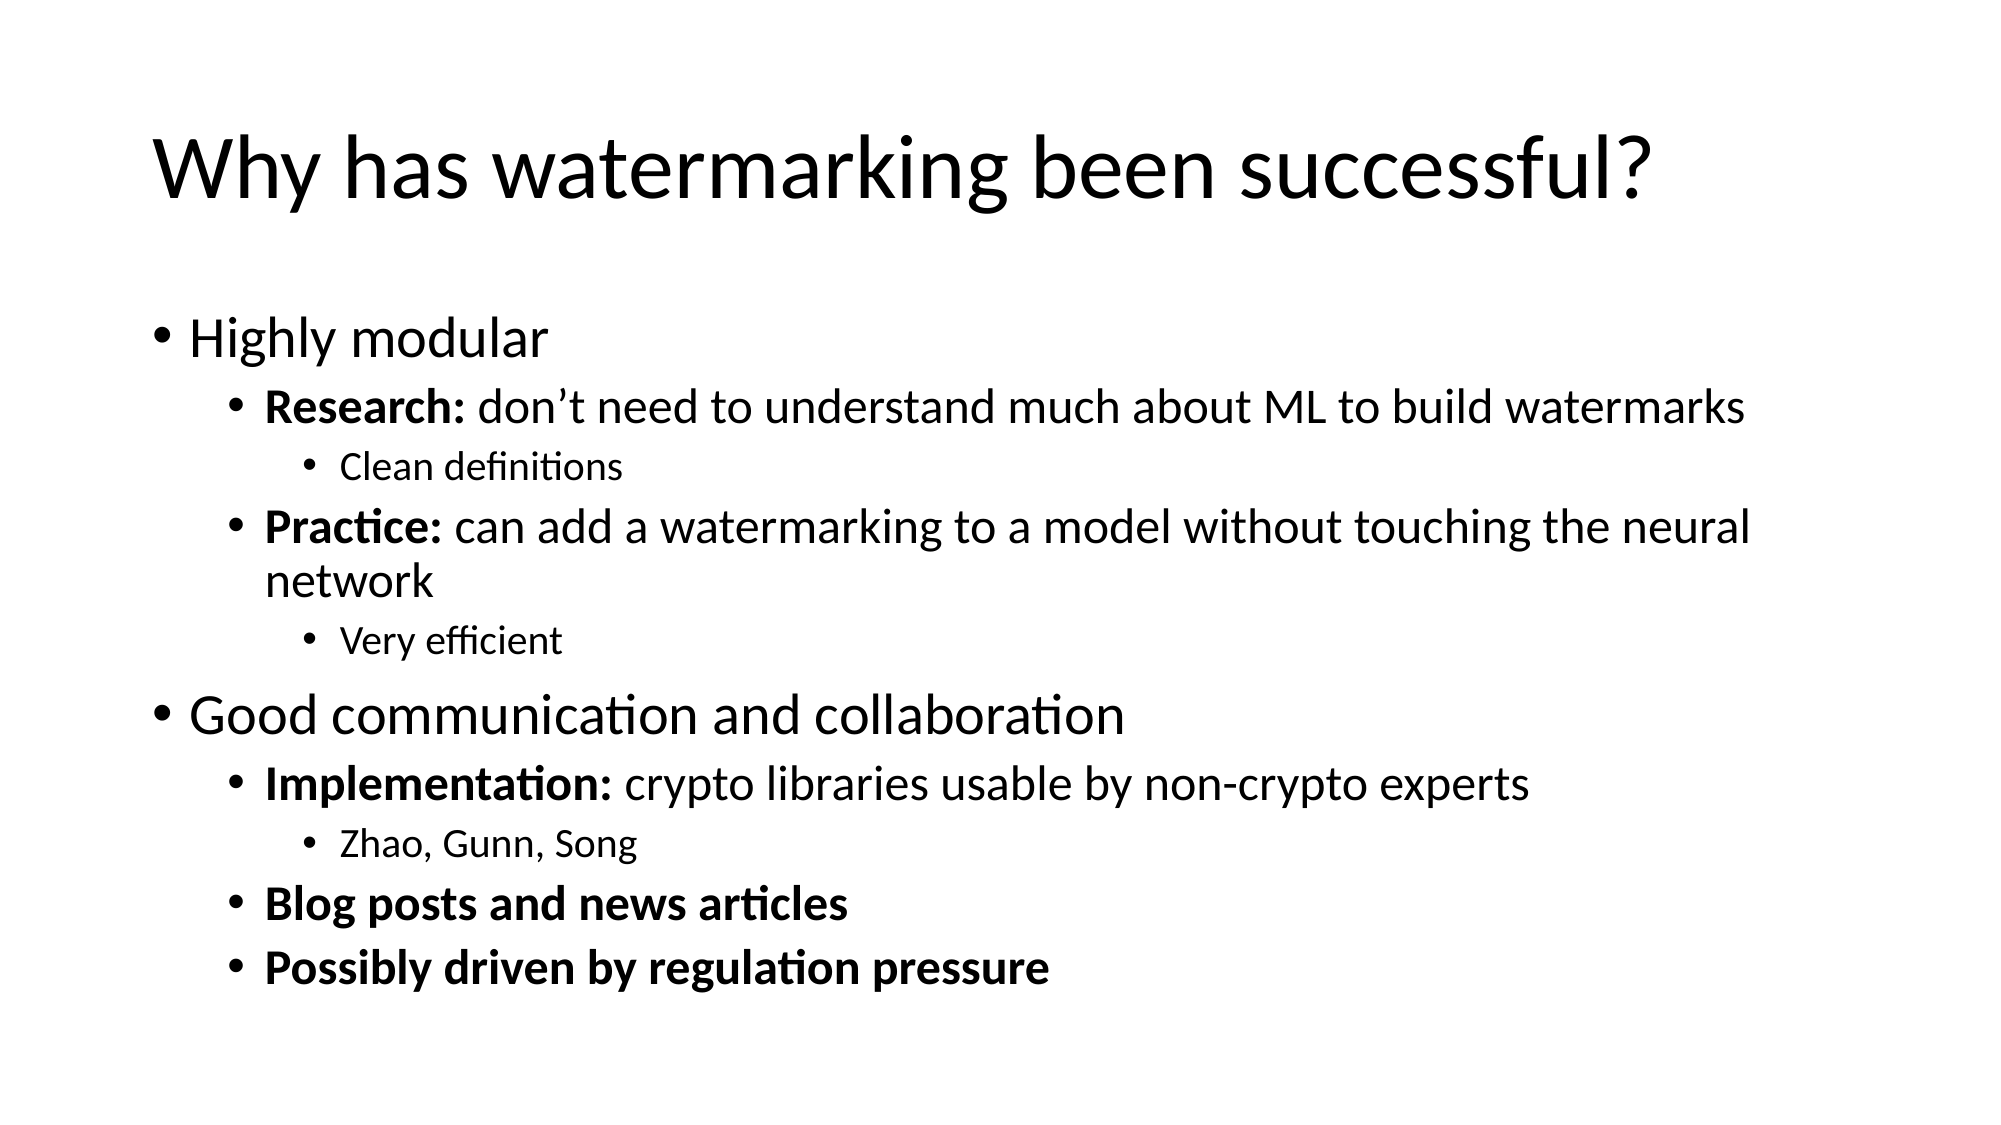

# Why has watermarking been successful?
Highly modular
Research: don’t need to understand much about ML to build watermarks
Clean definitions
Practice: can add a watermarking to a model without touching the neural network
Very efficient
Good communication and collaboration
Implementation: crypto libraries usable by non-crypto experts
Zhao, Gunn, Song
Blog posts and news articles
Possibly driven by regulation pressure